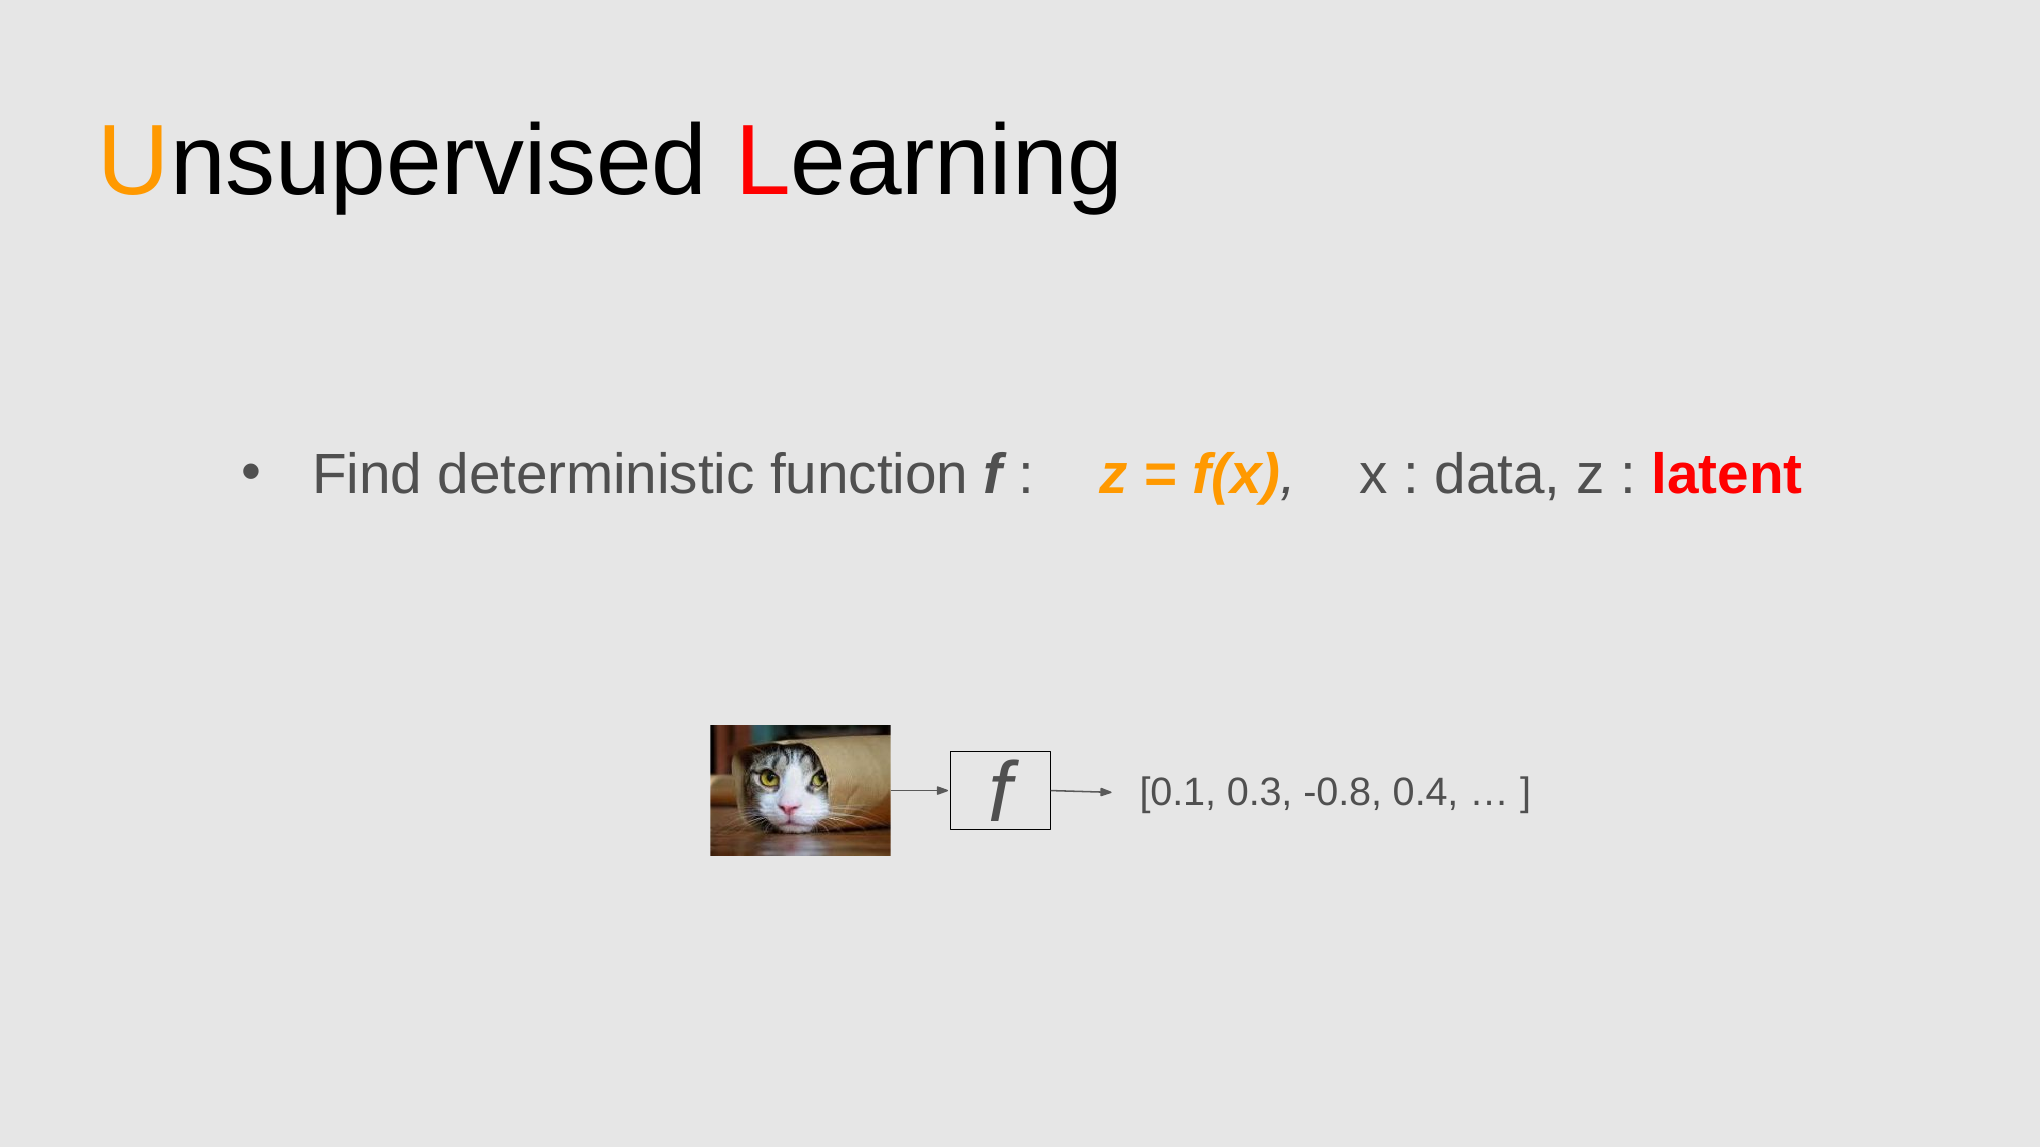

# Unsupervised Learning
Find deterministic function f :
z = f(x),
x : data, z : latent

f

[0.1, 0.3, -0.8, 0.4, … ]